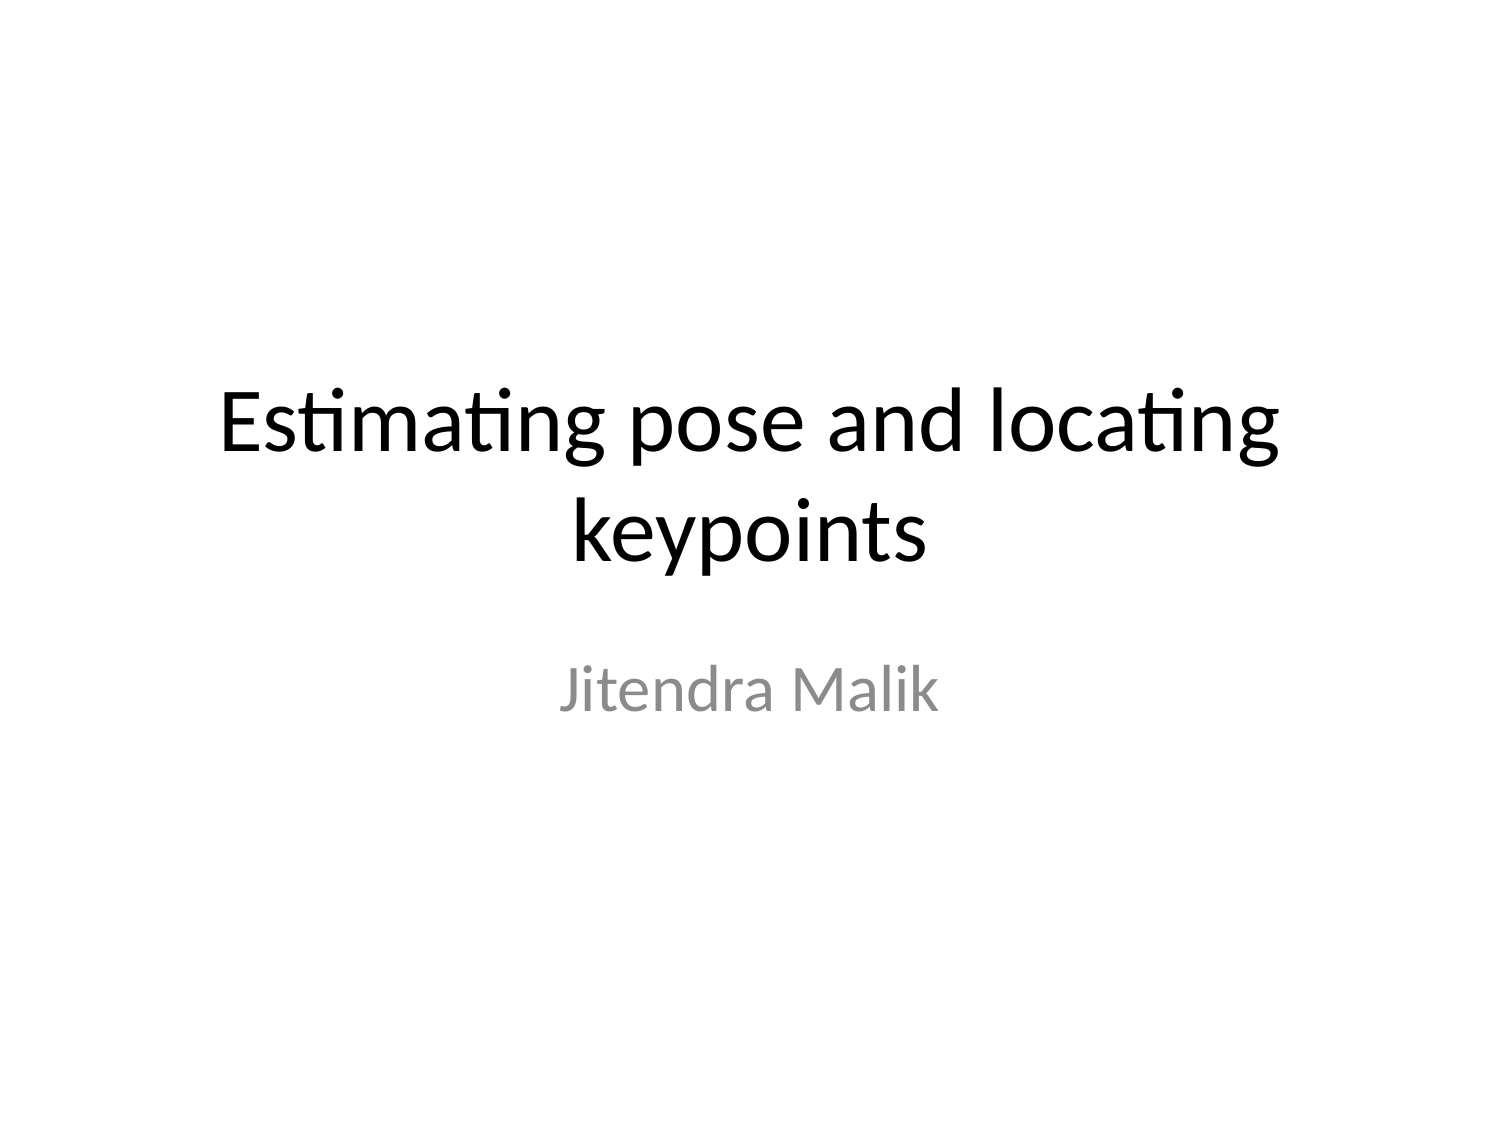

# Estimating pose and locating keypoints
Jitendra Malik